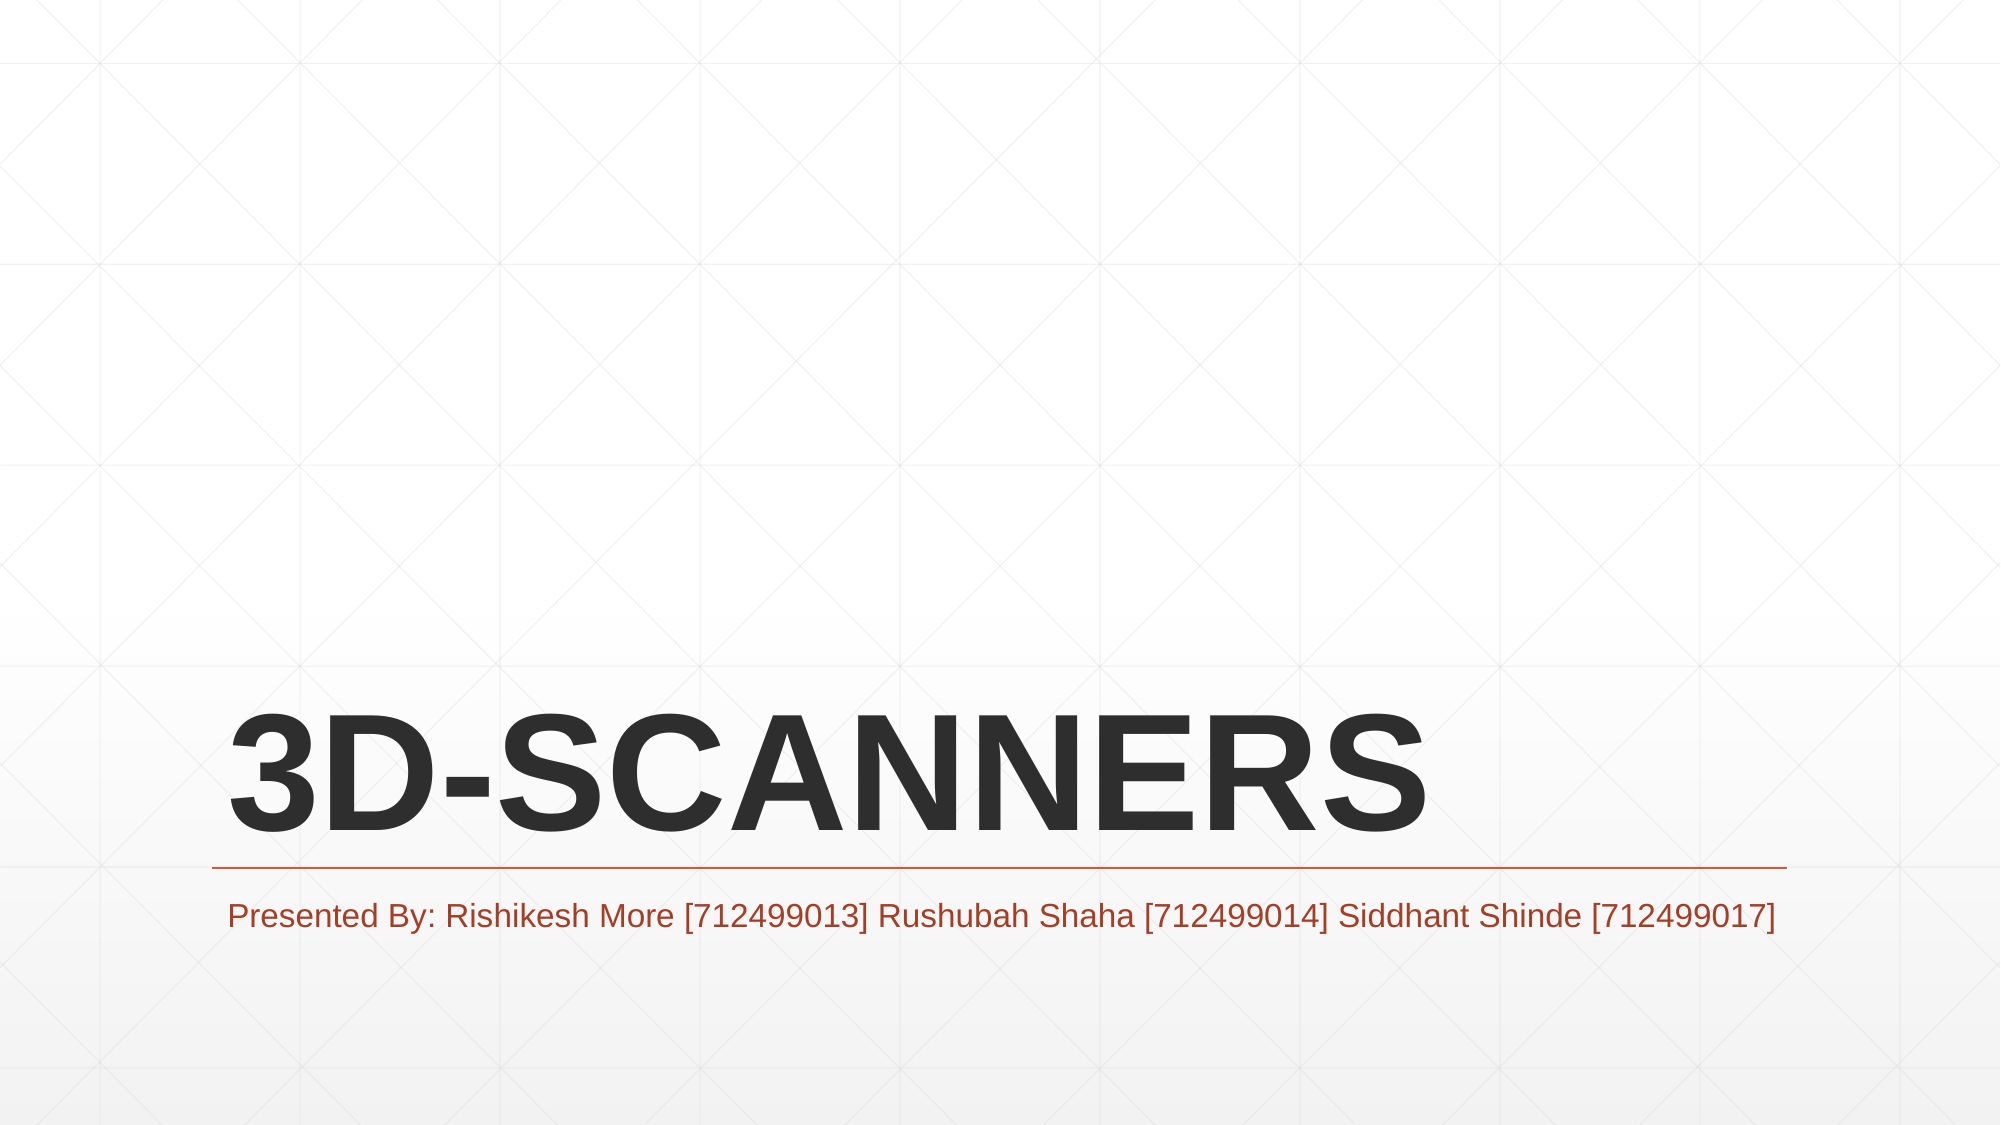

# 3D-SCANNERS
Presented By: Rishikesh More [712499013] Rushubah Shaha [712499014] Siddhant Shinde [712499017]